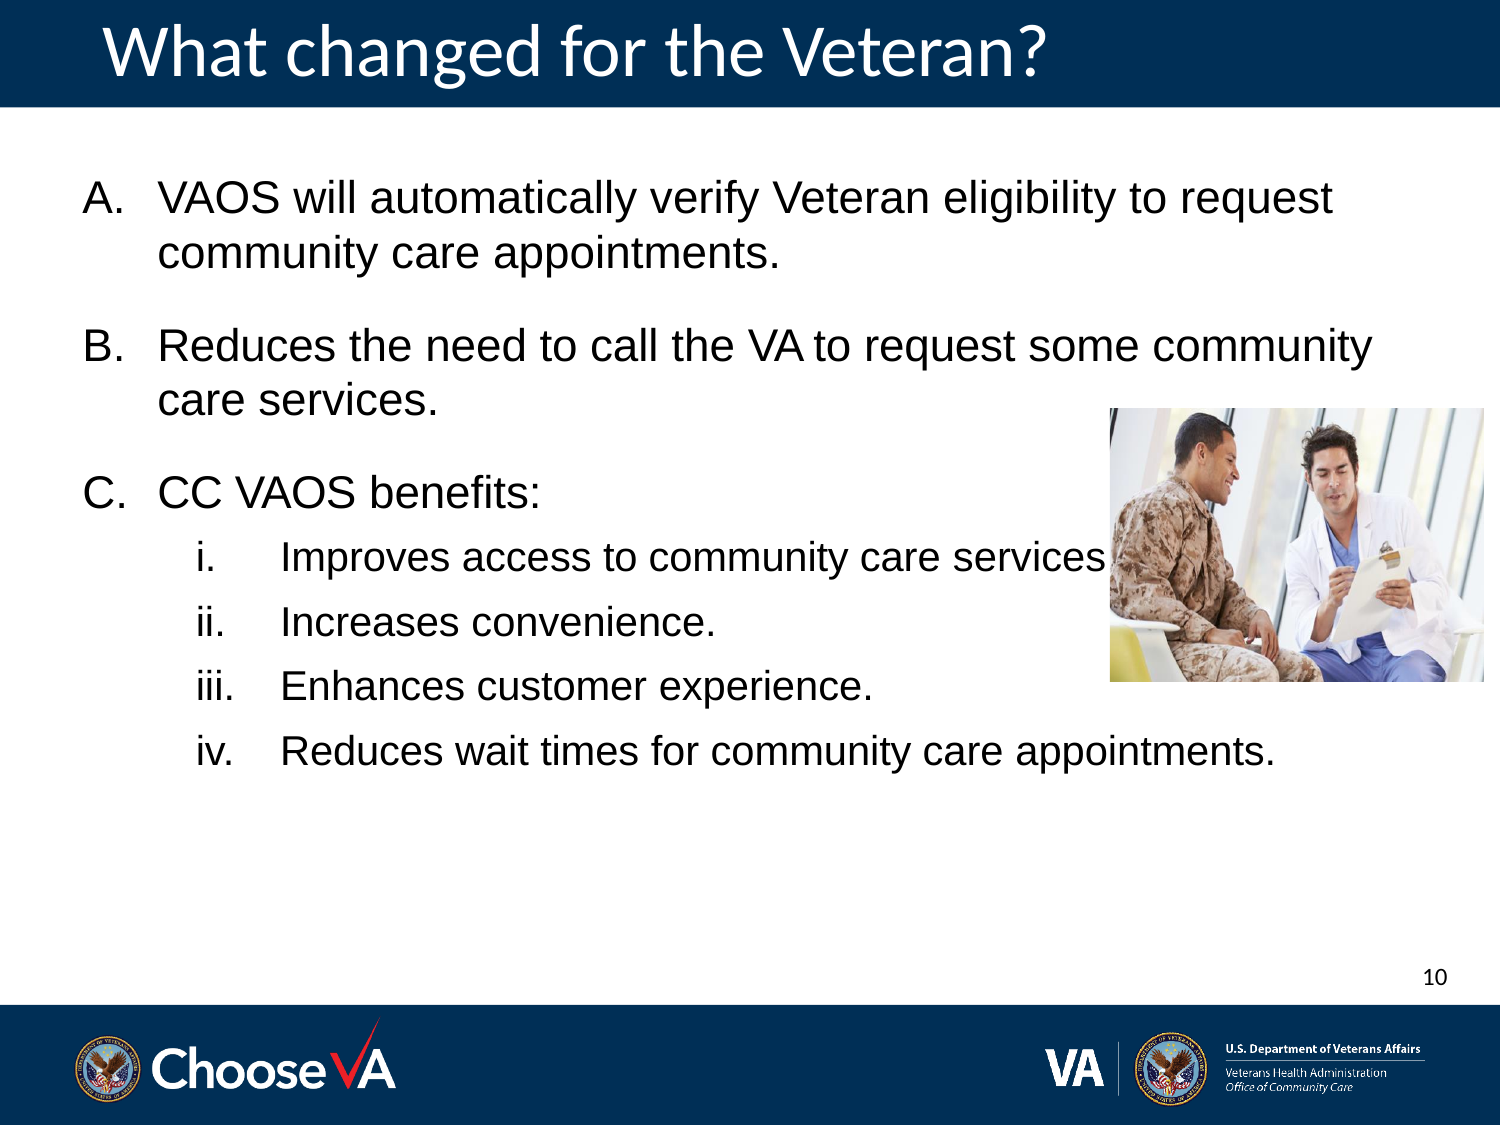

# What changed for the Veteran?
VAOS will automatically verify Veteran eligibility to request community care appointments.
Reduces the need to call the VA to request some community care services.
CC VAOS benefits:
Improves access to community care services.
Increases convenience.
Enhances customer experience.
Reduces wait times for community care appointments.

10